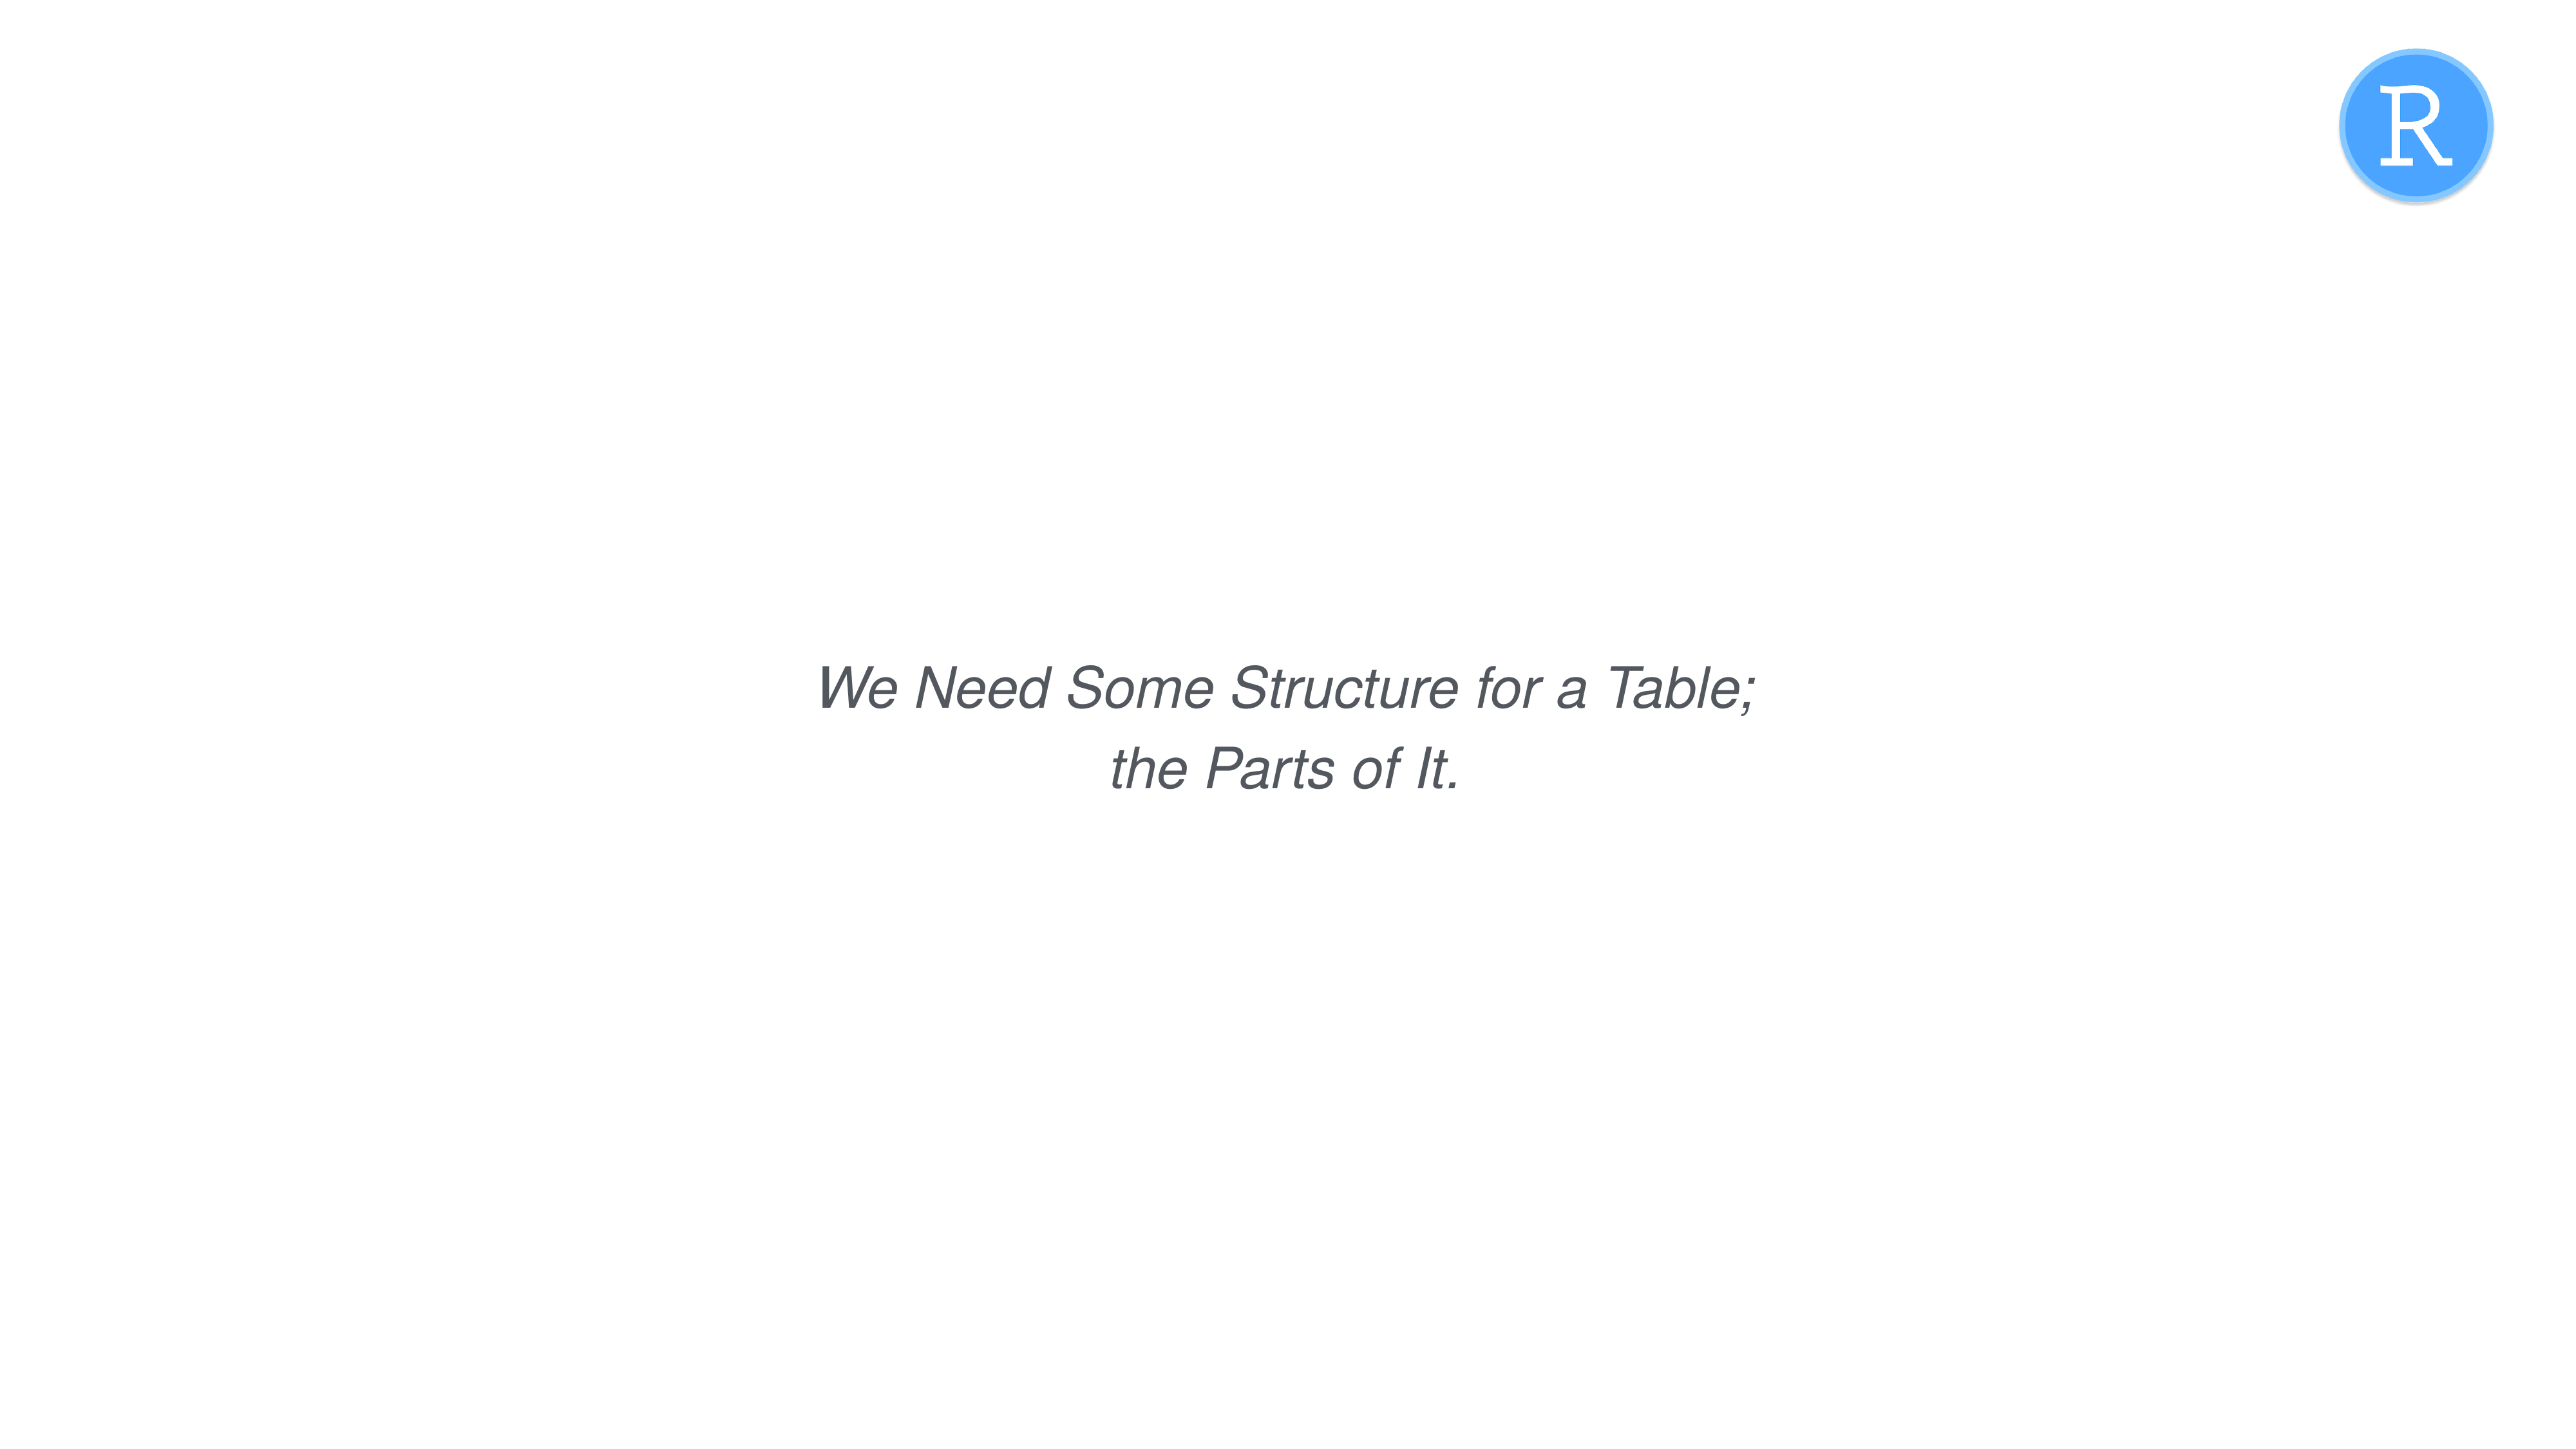

The Structural
Structural
The
We Need Some Structure for a Table;
the Parts of It.